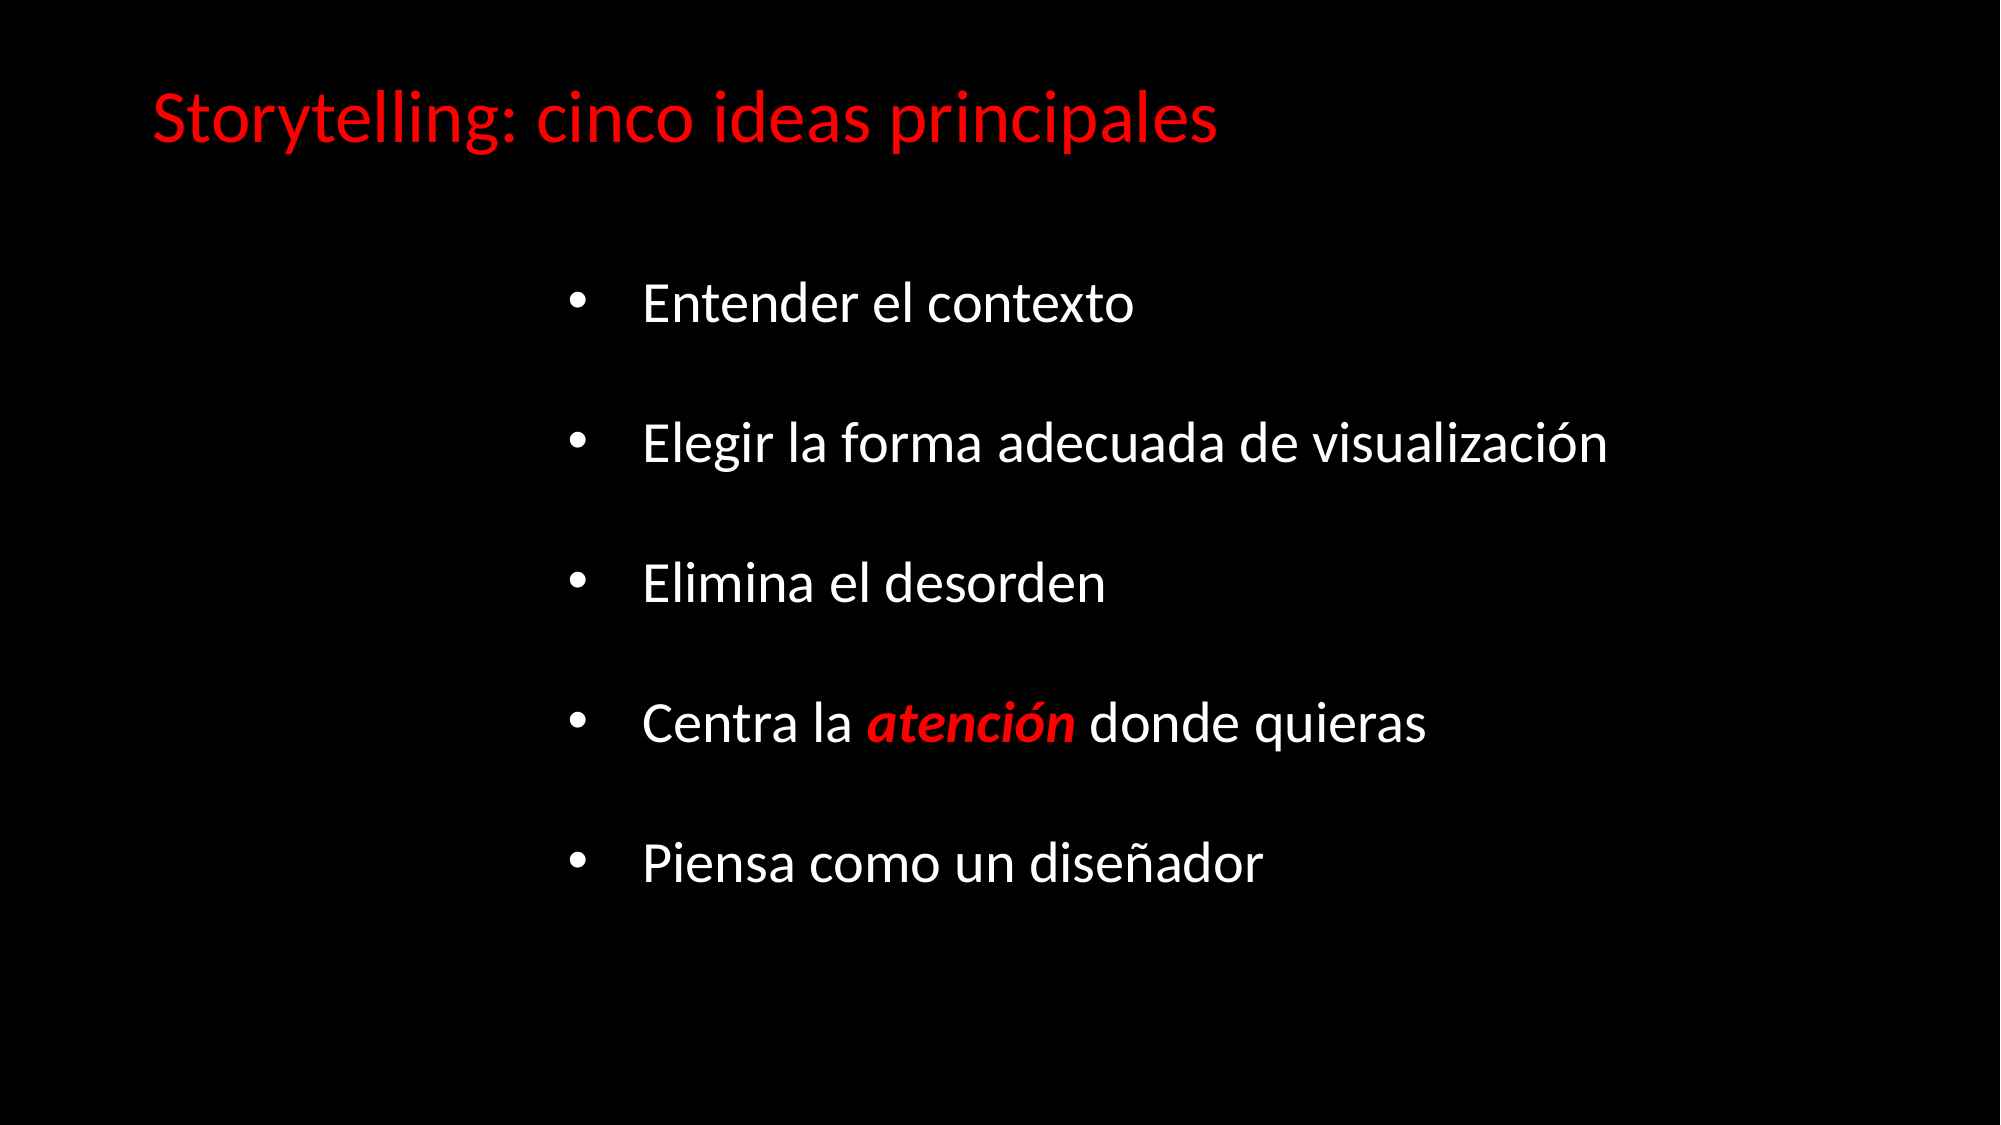

# Storytelling: cinco ideas principales
Entender el contexto

Elegir la forma adecuada de visualización

Elimina el desorden

Centra la atención donde quieras

Piensa como un diseñador